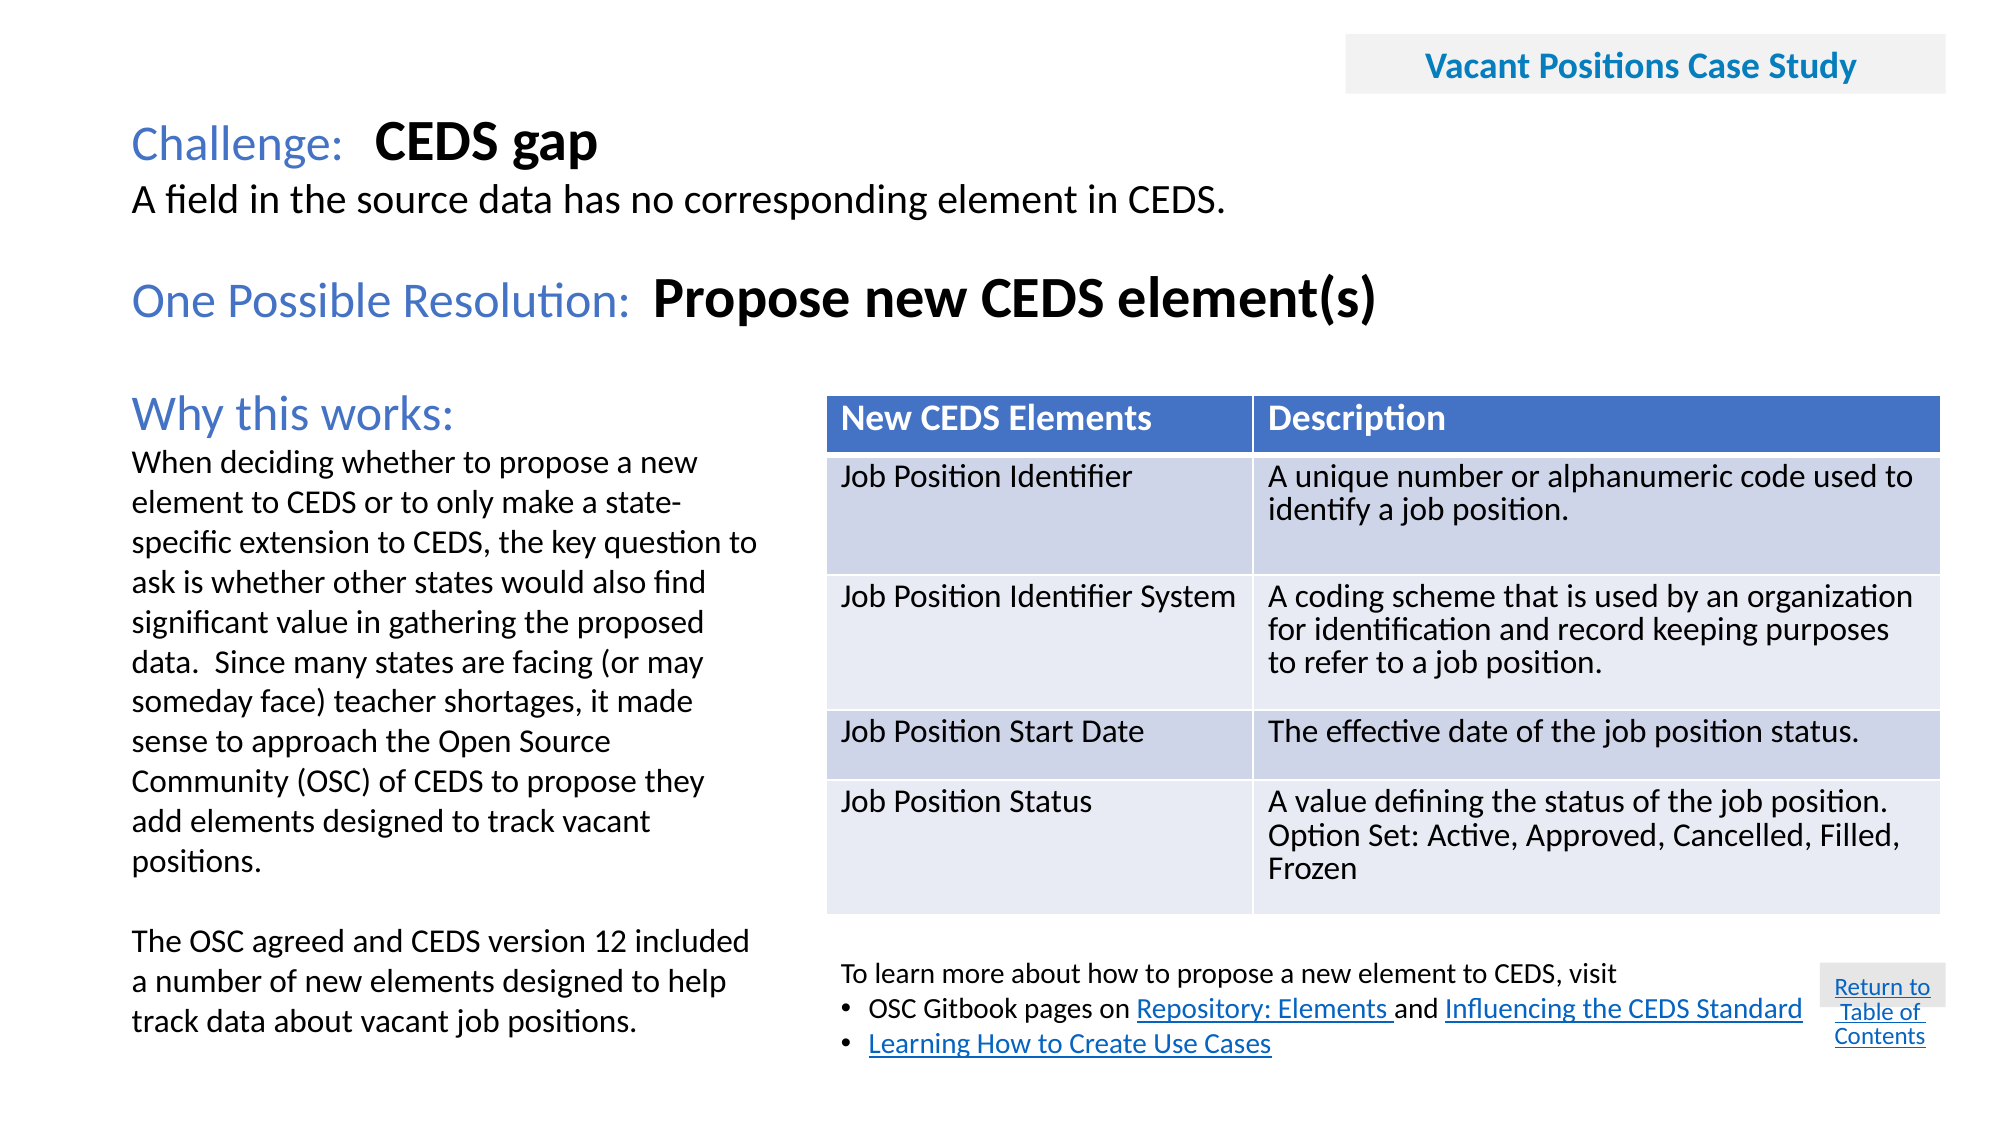

Vacant Positions Case Study
Challenge: 	CEDS gap
A field in the source data has no corresponding element in CEDS.
One Possible Resolution:  Propose new CEDS element(s)
Why this works:
When deciding whether to propose a new element to CEDS or to only make a state-specific extension to CEDS, the key question to ask is whether other states would also find significant value in gathering the proposed data.  Since many states are facing (or may someday face) teacher shortages, it made sense to approach the Open Source Community (OSC) of CEDS to propose they add elements designed to track vacant positions.

The OSC agreed and CEDS version 12 included  a number of new elements designed to help track data about vacant job positions.
| New CEDS Elements | Description |
| --- | --- |
| Job Position Identifier | A unique number or alphanumeric code used to identify a job position. |
| Job Position Identifier System | A coding scheme that is used by an organization for identification and record keeping purposes to refer to a job position. |
| Job Position Start Date | The effective date of the job position status. |
| Job Position Status | A value defining the status of the job position. Option Set: Active, Approved, Cancelled, Filled, Frozen |
To learn more about how to propose a new element to CEDS, visit
OSC Gitbook pages on Repository: Elements and Influencing the CEDS Standard
Learning How to Create Use Cases
Return to Table of Contents